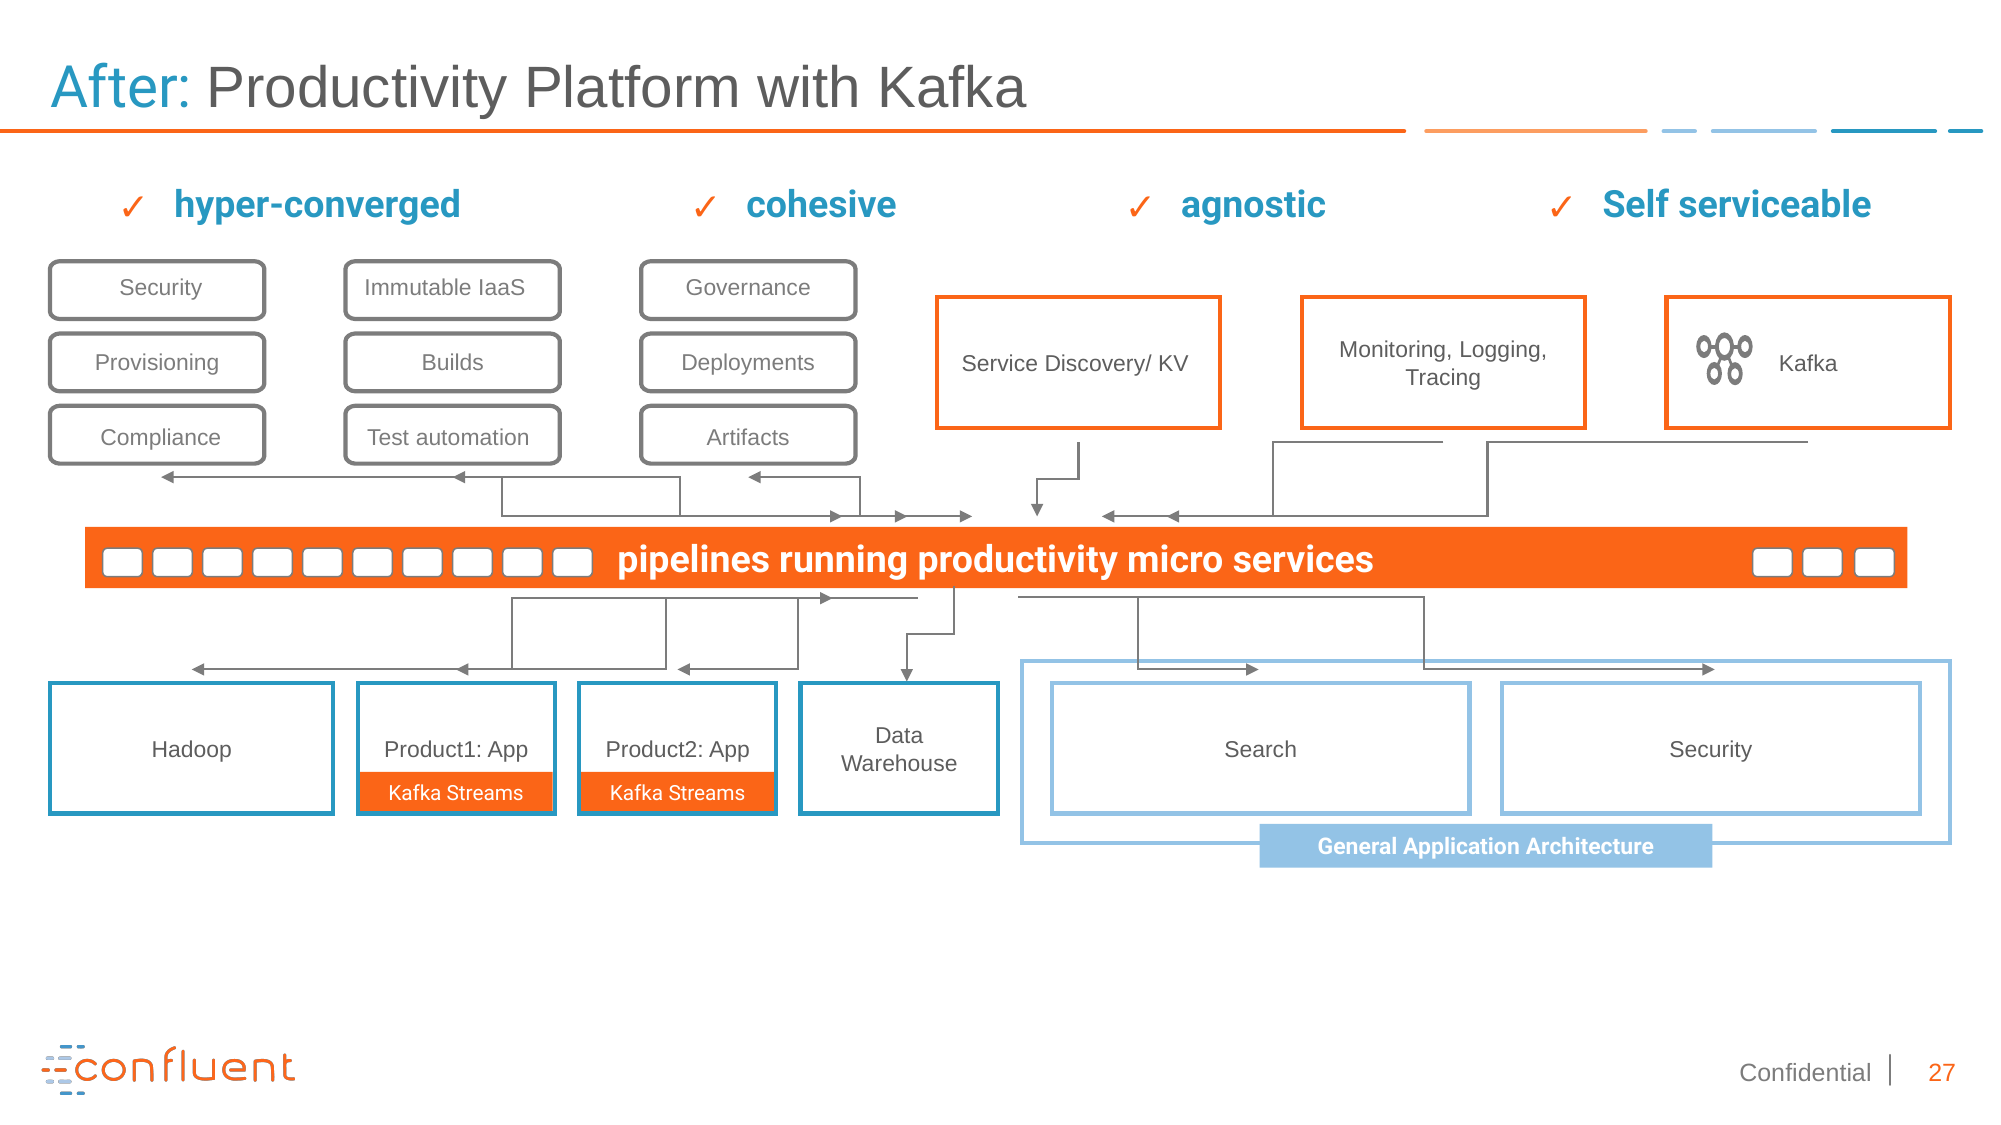

# After: Productivity Platform with Kafka
hyper-converged
cohesive
agnostic
Self serviceable

Service Discovery/ KV
Monitoring, Logging, Tracing
Kafka
Provisioning
Builds
Deployments
pipelines running productivity micro services

General Application Architecture
Search
Security
Hadoop
Product1: App
Product2: App
Data Warehouse
Security
Immutable IaaS
Governance

Compliance
Test automation
Artifacts

Kafka Streams
Kafka Streams